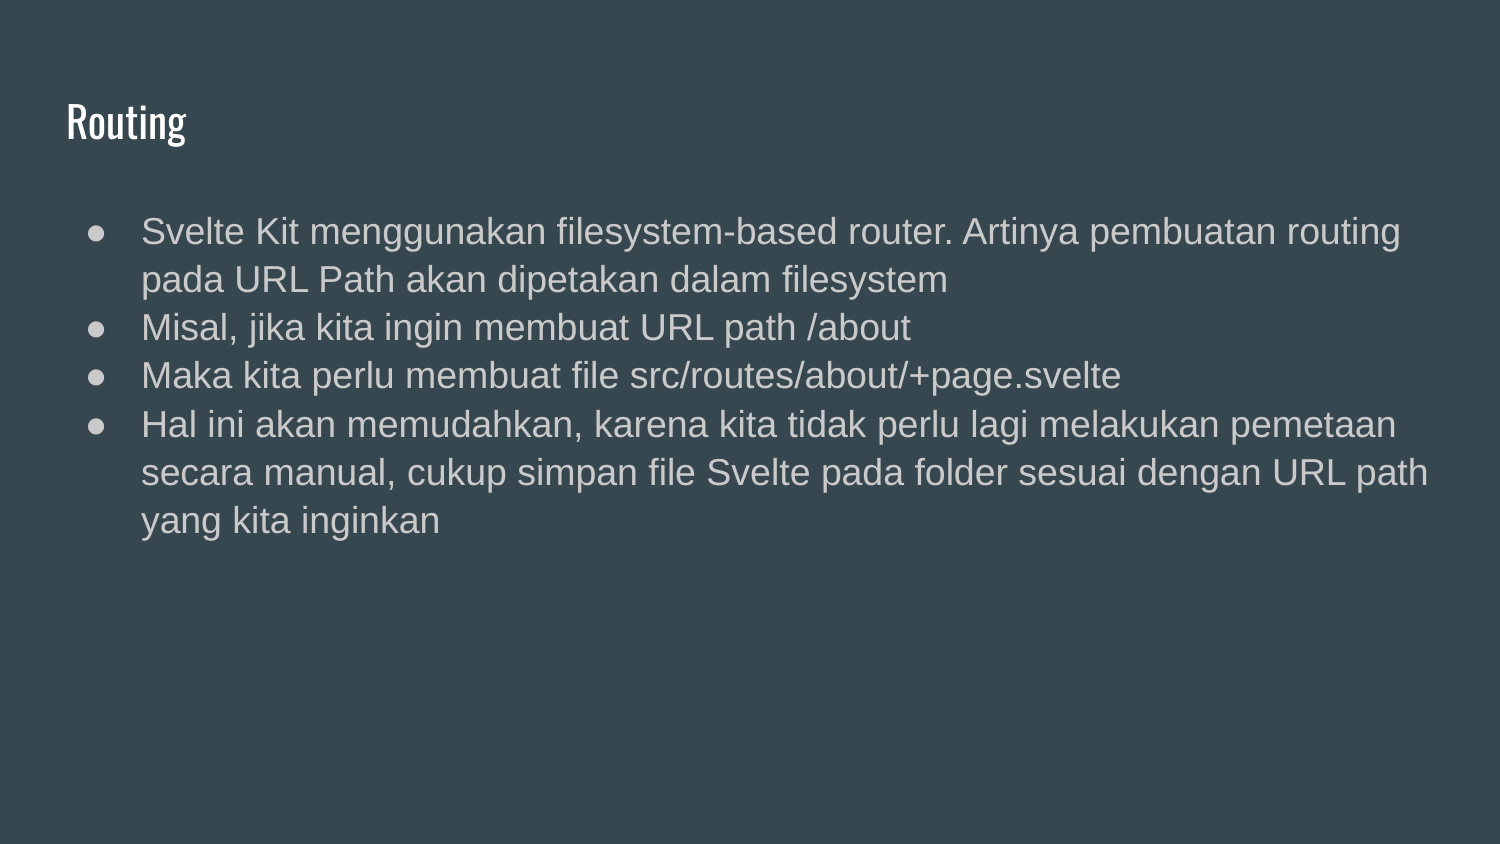

# Routing
Svelte Kit menggunakan filesystem-based router. Artinya pembuatan routing pada URL Path akan dipetakan dalam filesystem
Misal, jika kita ingin membuat URL path /about
Maka kita perlu membuat file src/routes/about/+page.svelte
Hal ini akan memudahkan, karena kita tidak perlu lagi melakukan pemetaan secara manual, cukup simpan file Svelte pada folder sesuai dengan URL path yang kita inginkan